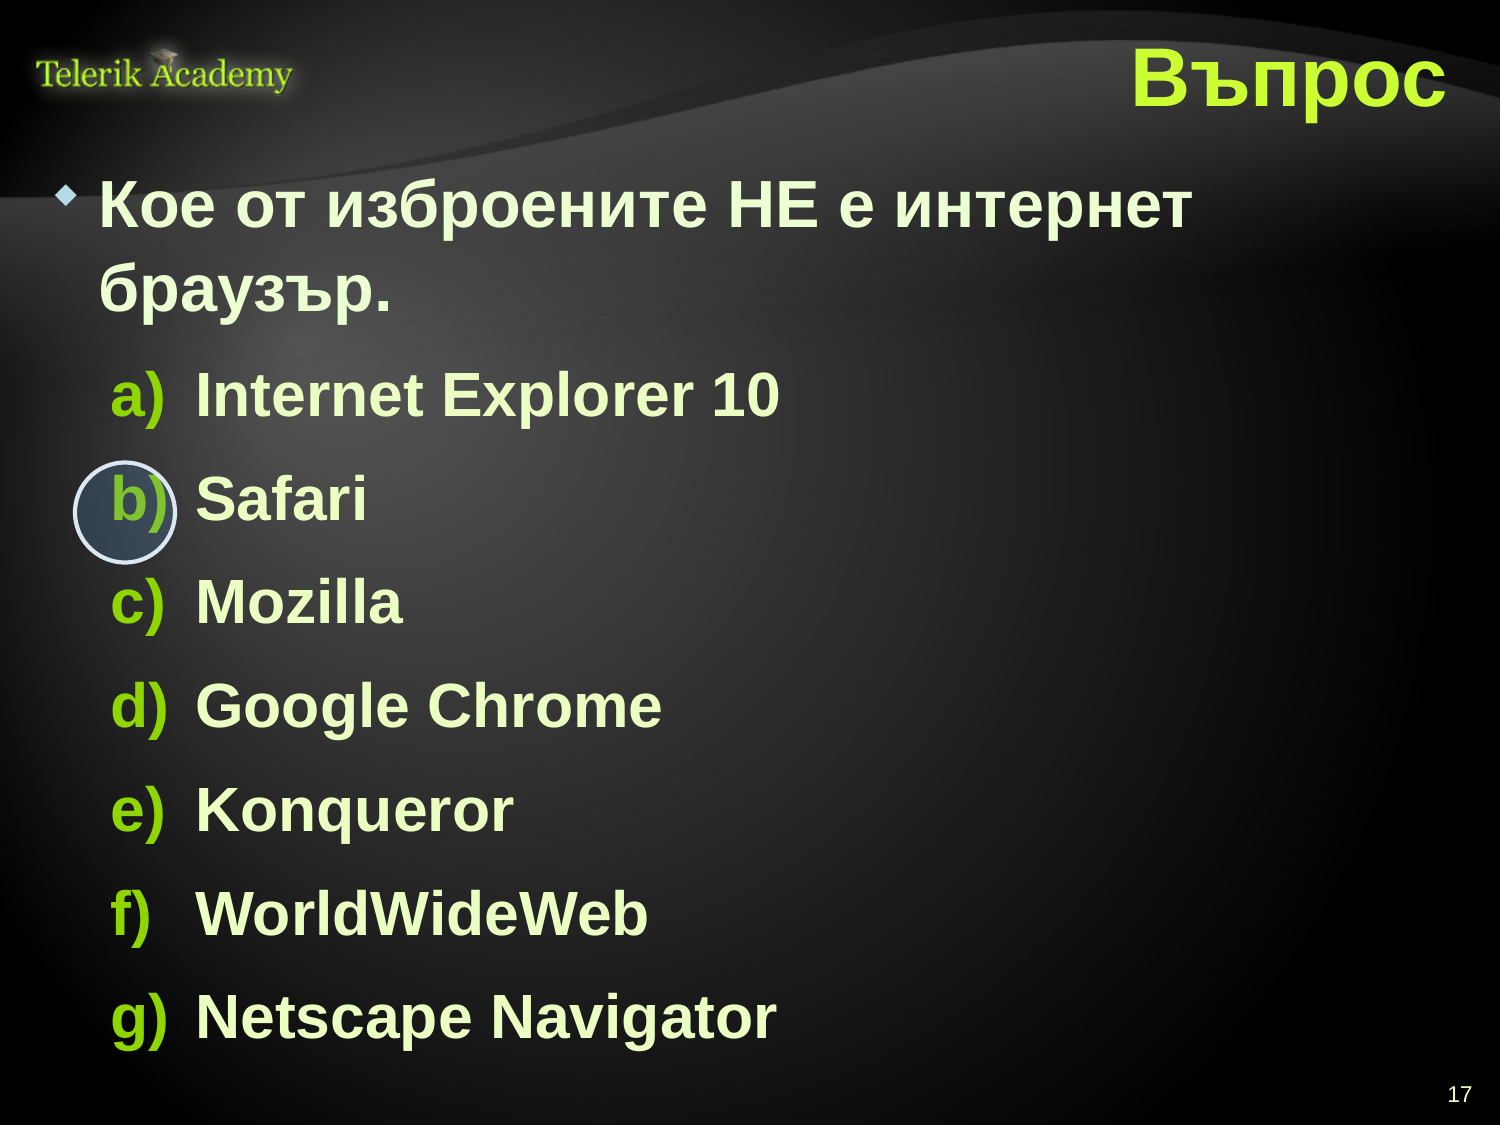

# Въпрос
Кое от изброените НЕ е интернет браузър.
Internet Explorer 10
Safari
Mozilla
Google Chrome
Konqueror
WorldWideWeb
Netscape Navigator

17